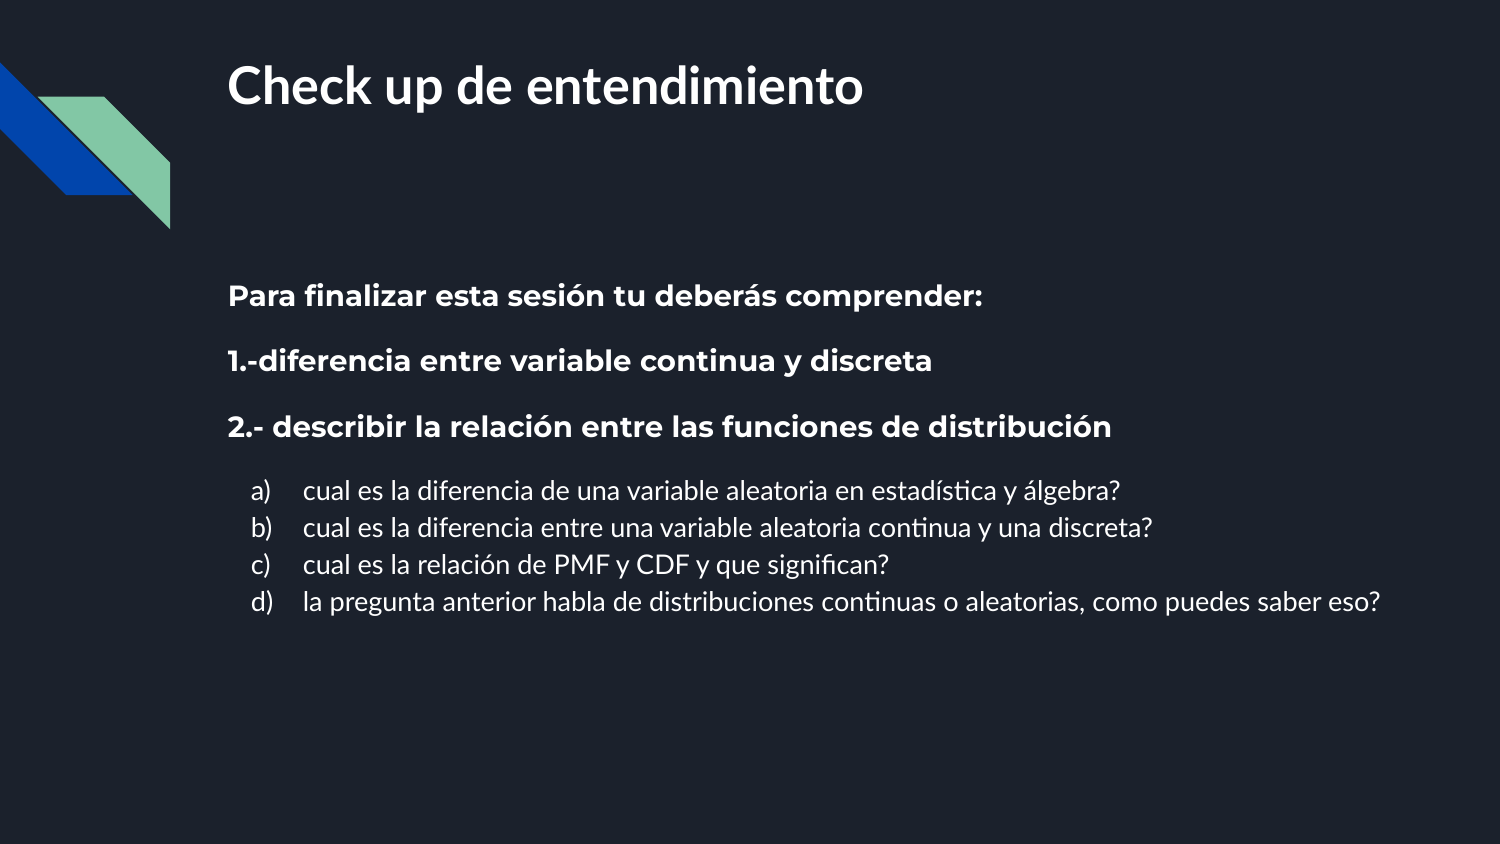

# Check up de entendimiento
Para finalizar esta sesión tu deberás comprender:
1.-diferencia entre variable continua y discreta
2.- describir la relación entre las funciones de distribución
cual es la diferencia de una variable aleatoria en estadística y álgebra?
cual es la diferencia entre una variable aleatoria continua y una discreta?
cual es la relación de PMF y CDF y que significan?
la pregunta anterior habla de distribuciones continuas o aleatorias, como puedes saber eso?